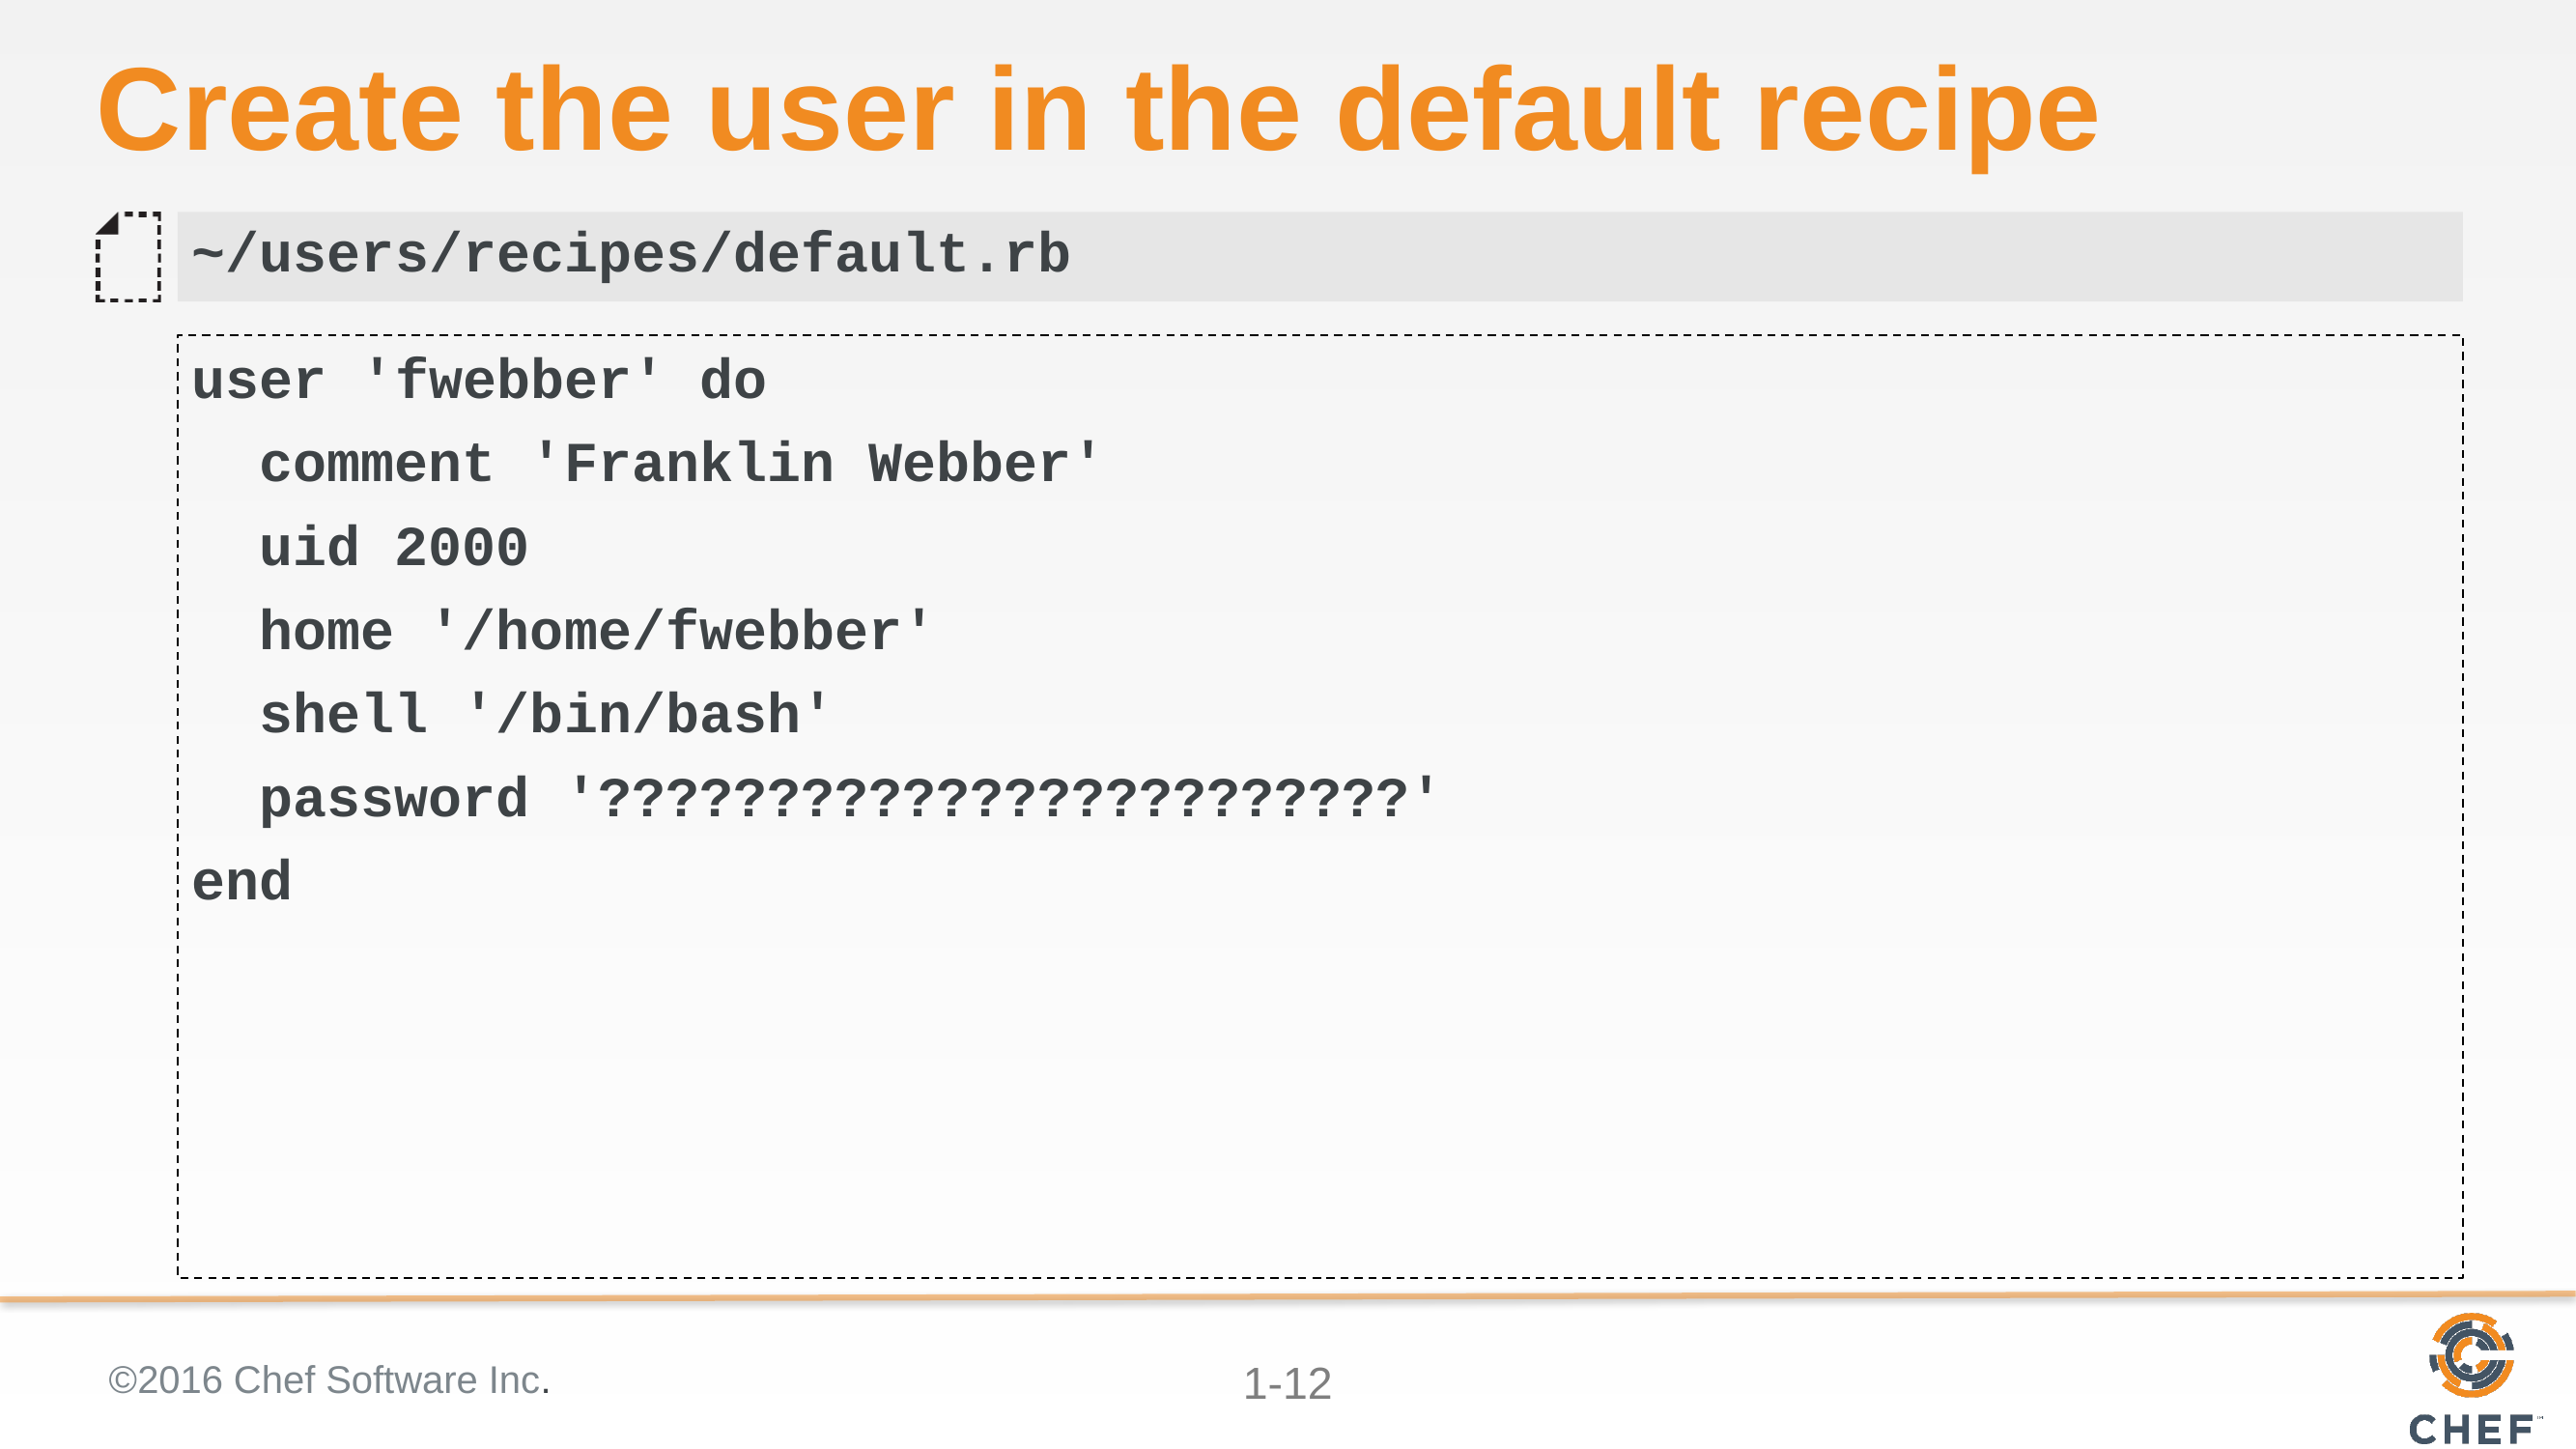

# Create the user in the default recipe
~/users/recipes/default.rb
user 'fwebber' do
  comment 'Franklin Webber'
  uid 2000
  home '/home/fwebber'
  shell '/bin/bash'
  password '????????????????????????'
end